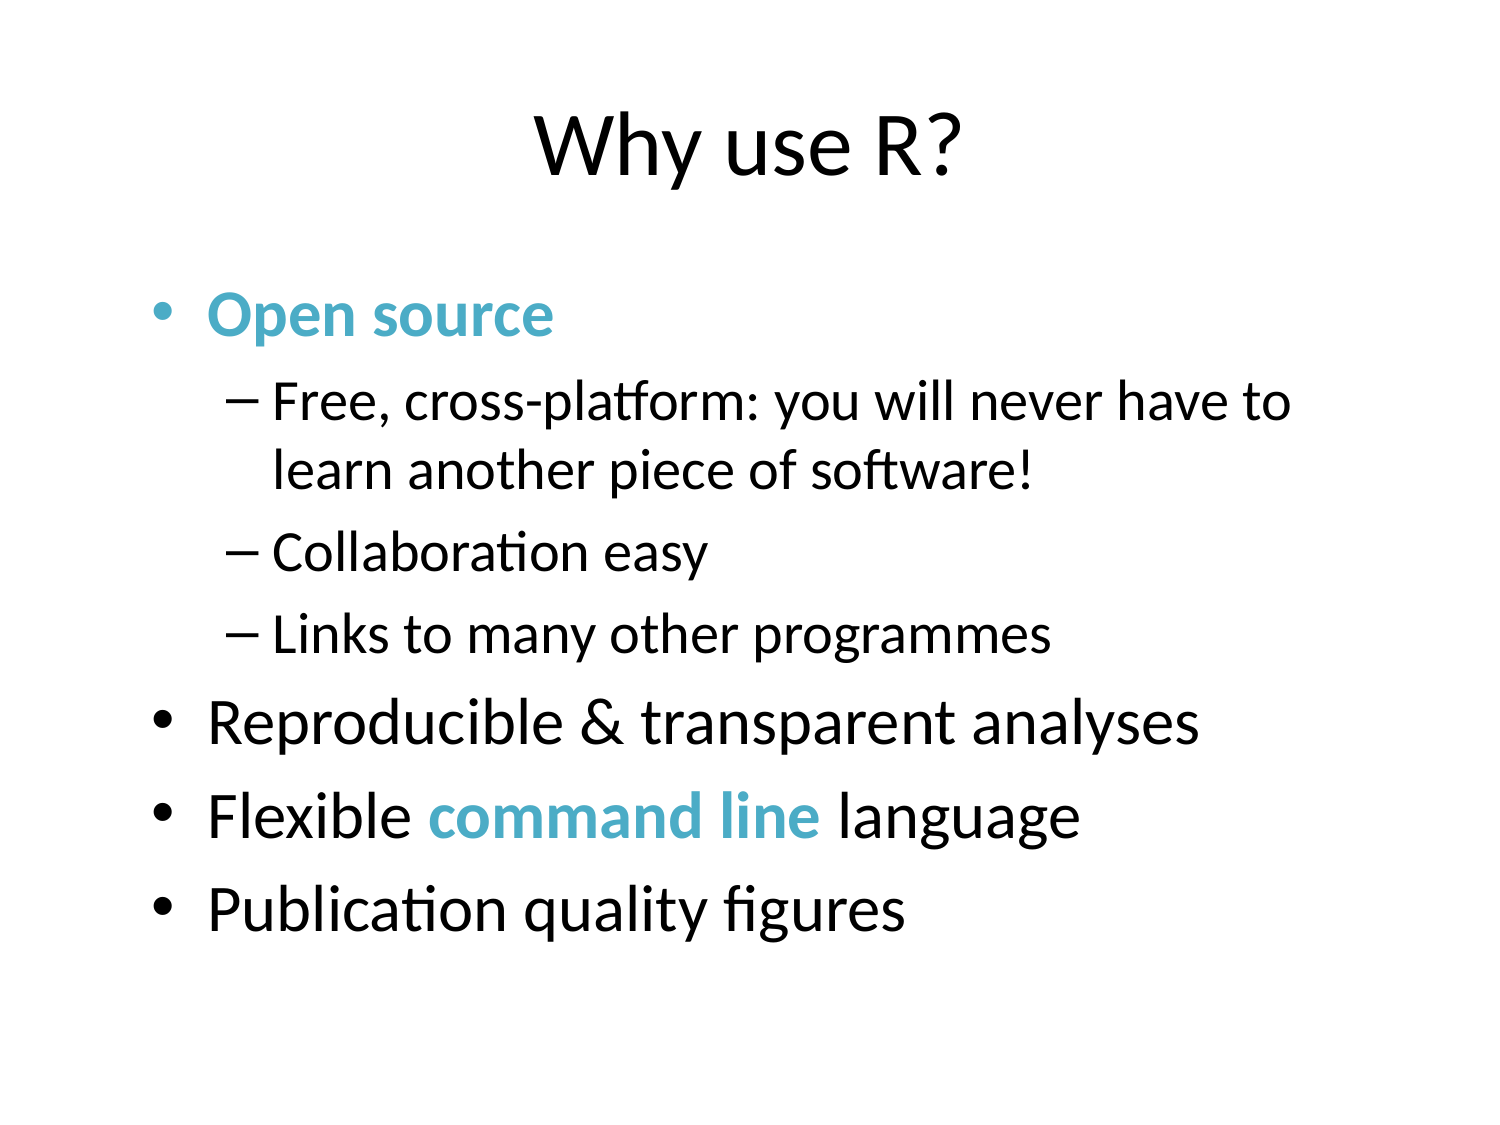

# Why use R?
Open source
Free, cross-platform: you will never have to learn another piece of software!
Collaboration easy
Links to many other programmes
Reproducible & transparent analyses
Flexible command line language
Publication quality figures